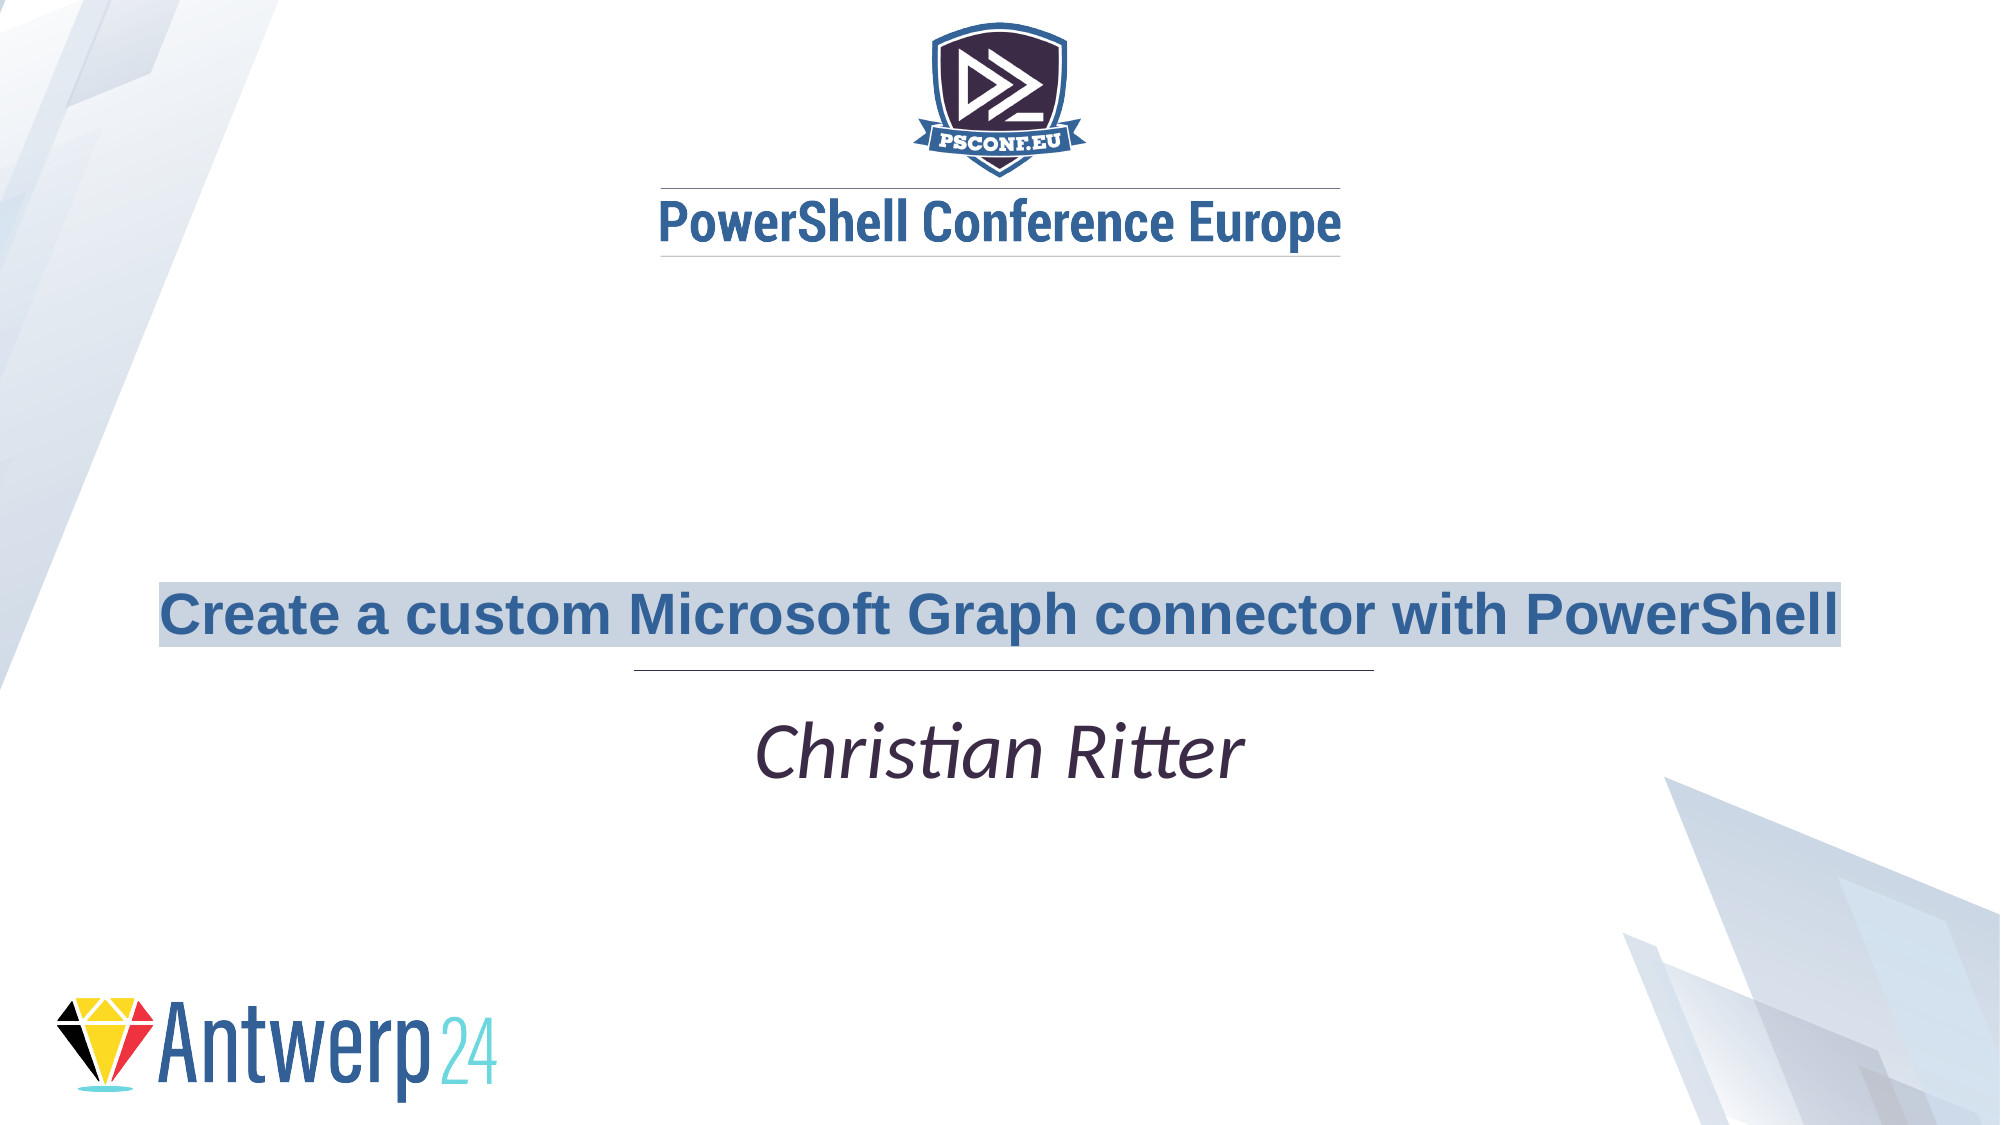

Create a custom Microsoft Graph connector with PowerShell
Christian Ritter